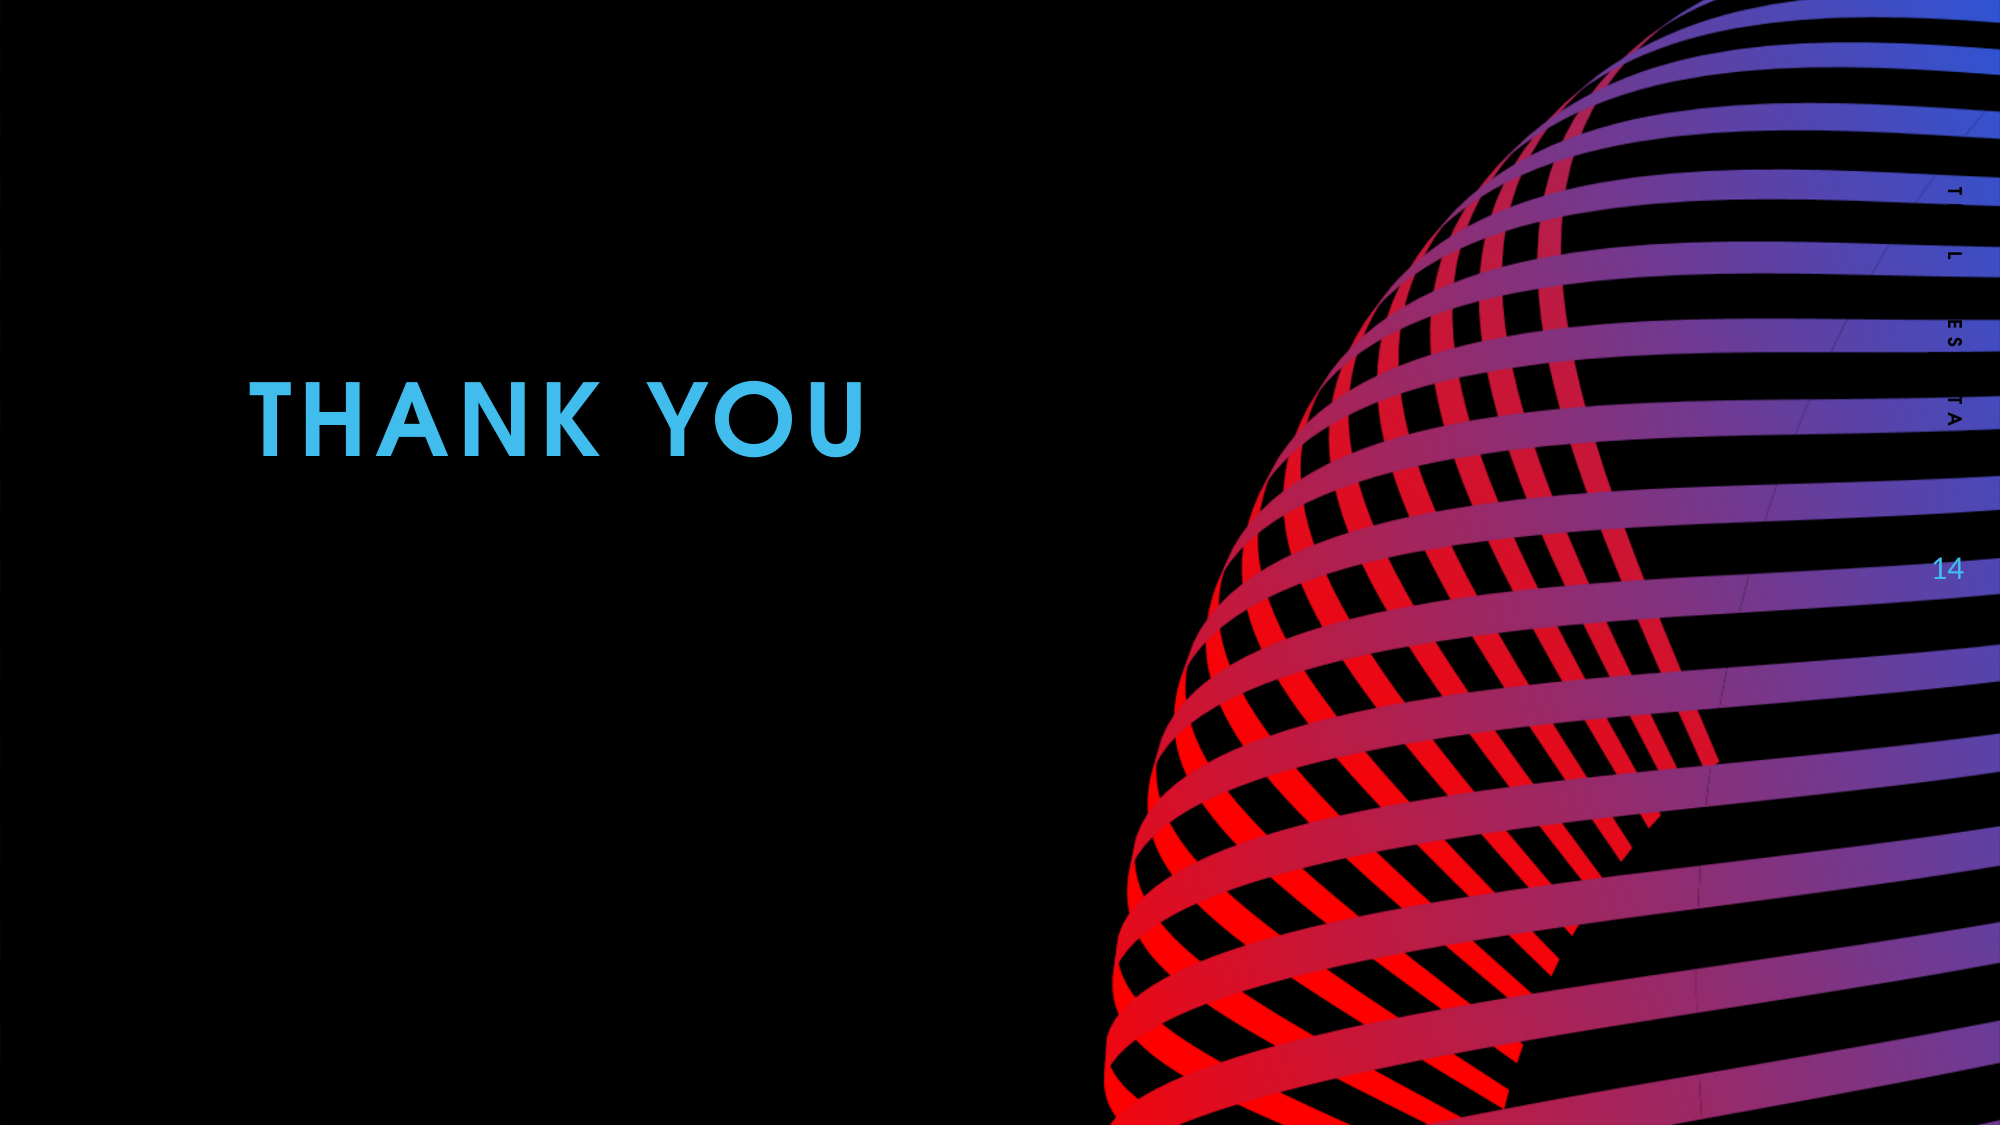

# Thank you
TITEL PRESENTATIE
14
Monica Krommenhoek​
206-555-0146​
monica@contoso.com
www.contoso.com​